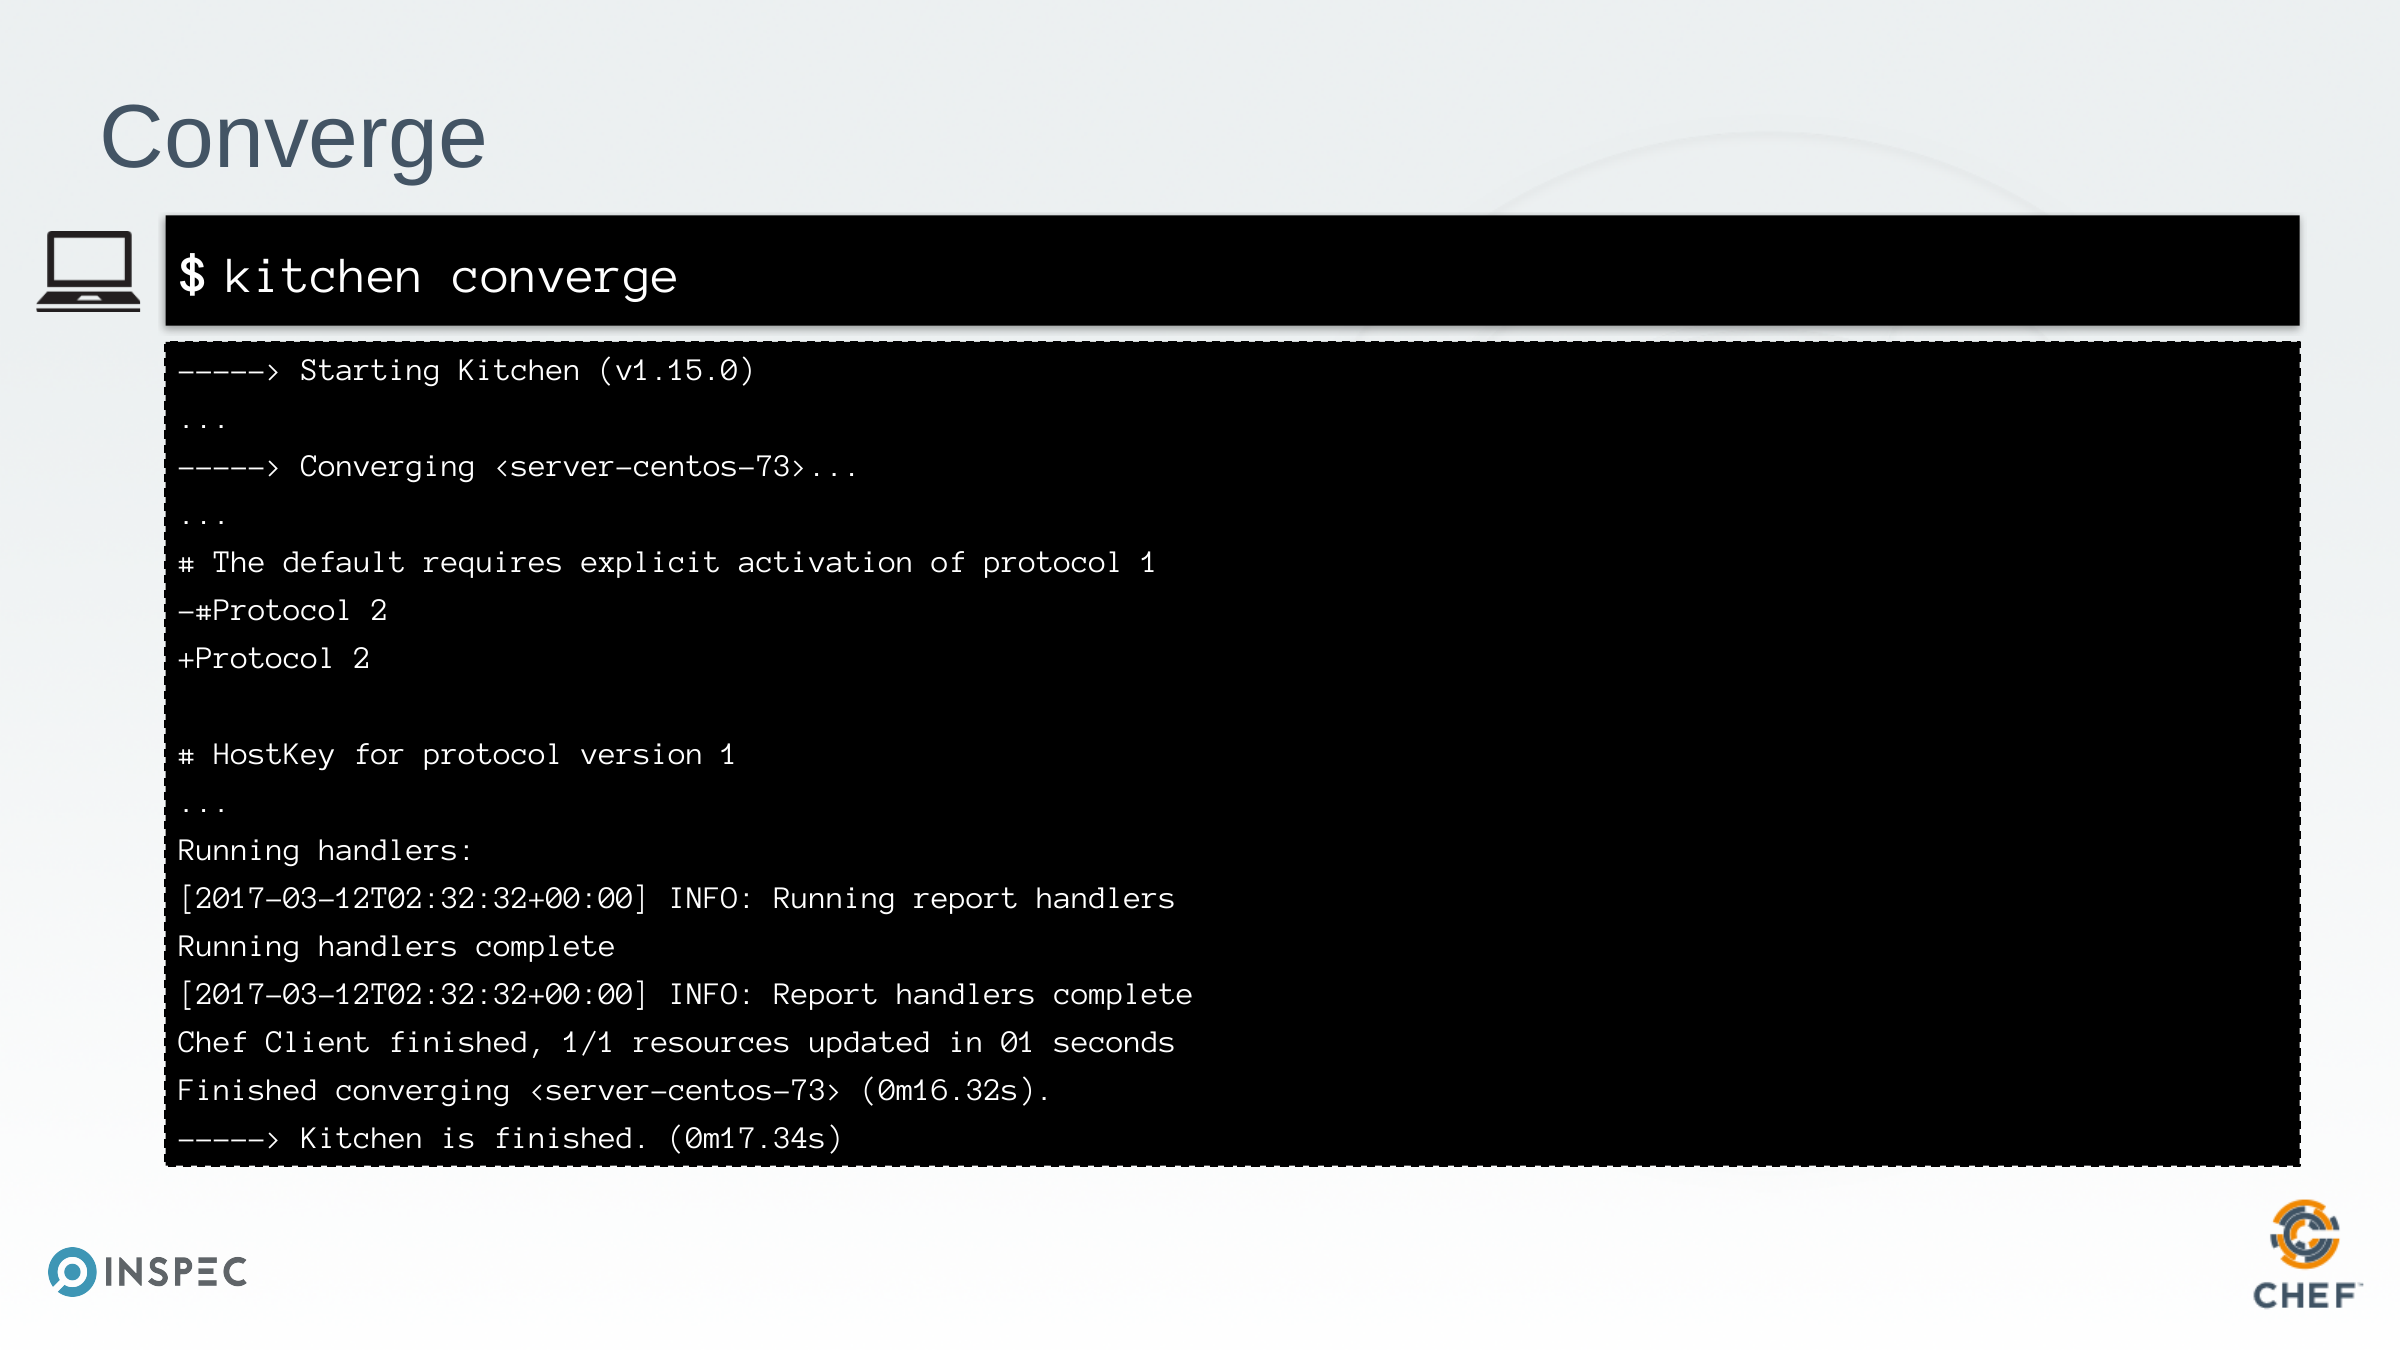

# Converge
kitchen converge
-----> Starting Kitchen (v1.15.0)
...
-----> Converging <server-centos-73>...
...
# The default requires explicit activation of protocol 1
-#Protocol 2
+Protocol 2

# HostKey for protocol version 1
...
Running handlers:
[2017-03-12T02:32:32+00:00] INFO: Running report handlers
Running handlers complete
[2017-03-12T02:32:32+00:00] INFO: Report handlers complete
Chef Client finished, 1/1 resources updated in 01 seconds
Finished converging <server-centos-73> (0m16.32s).
-----> Kitchen is finished. (0m17.34s)